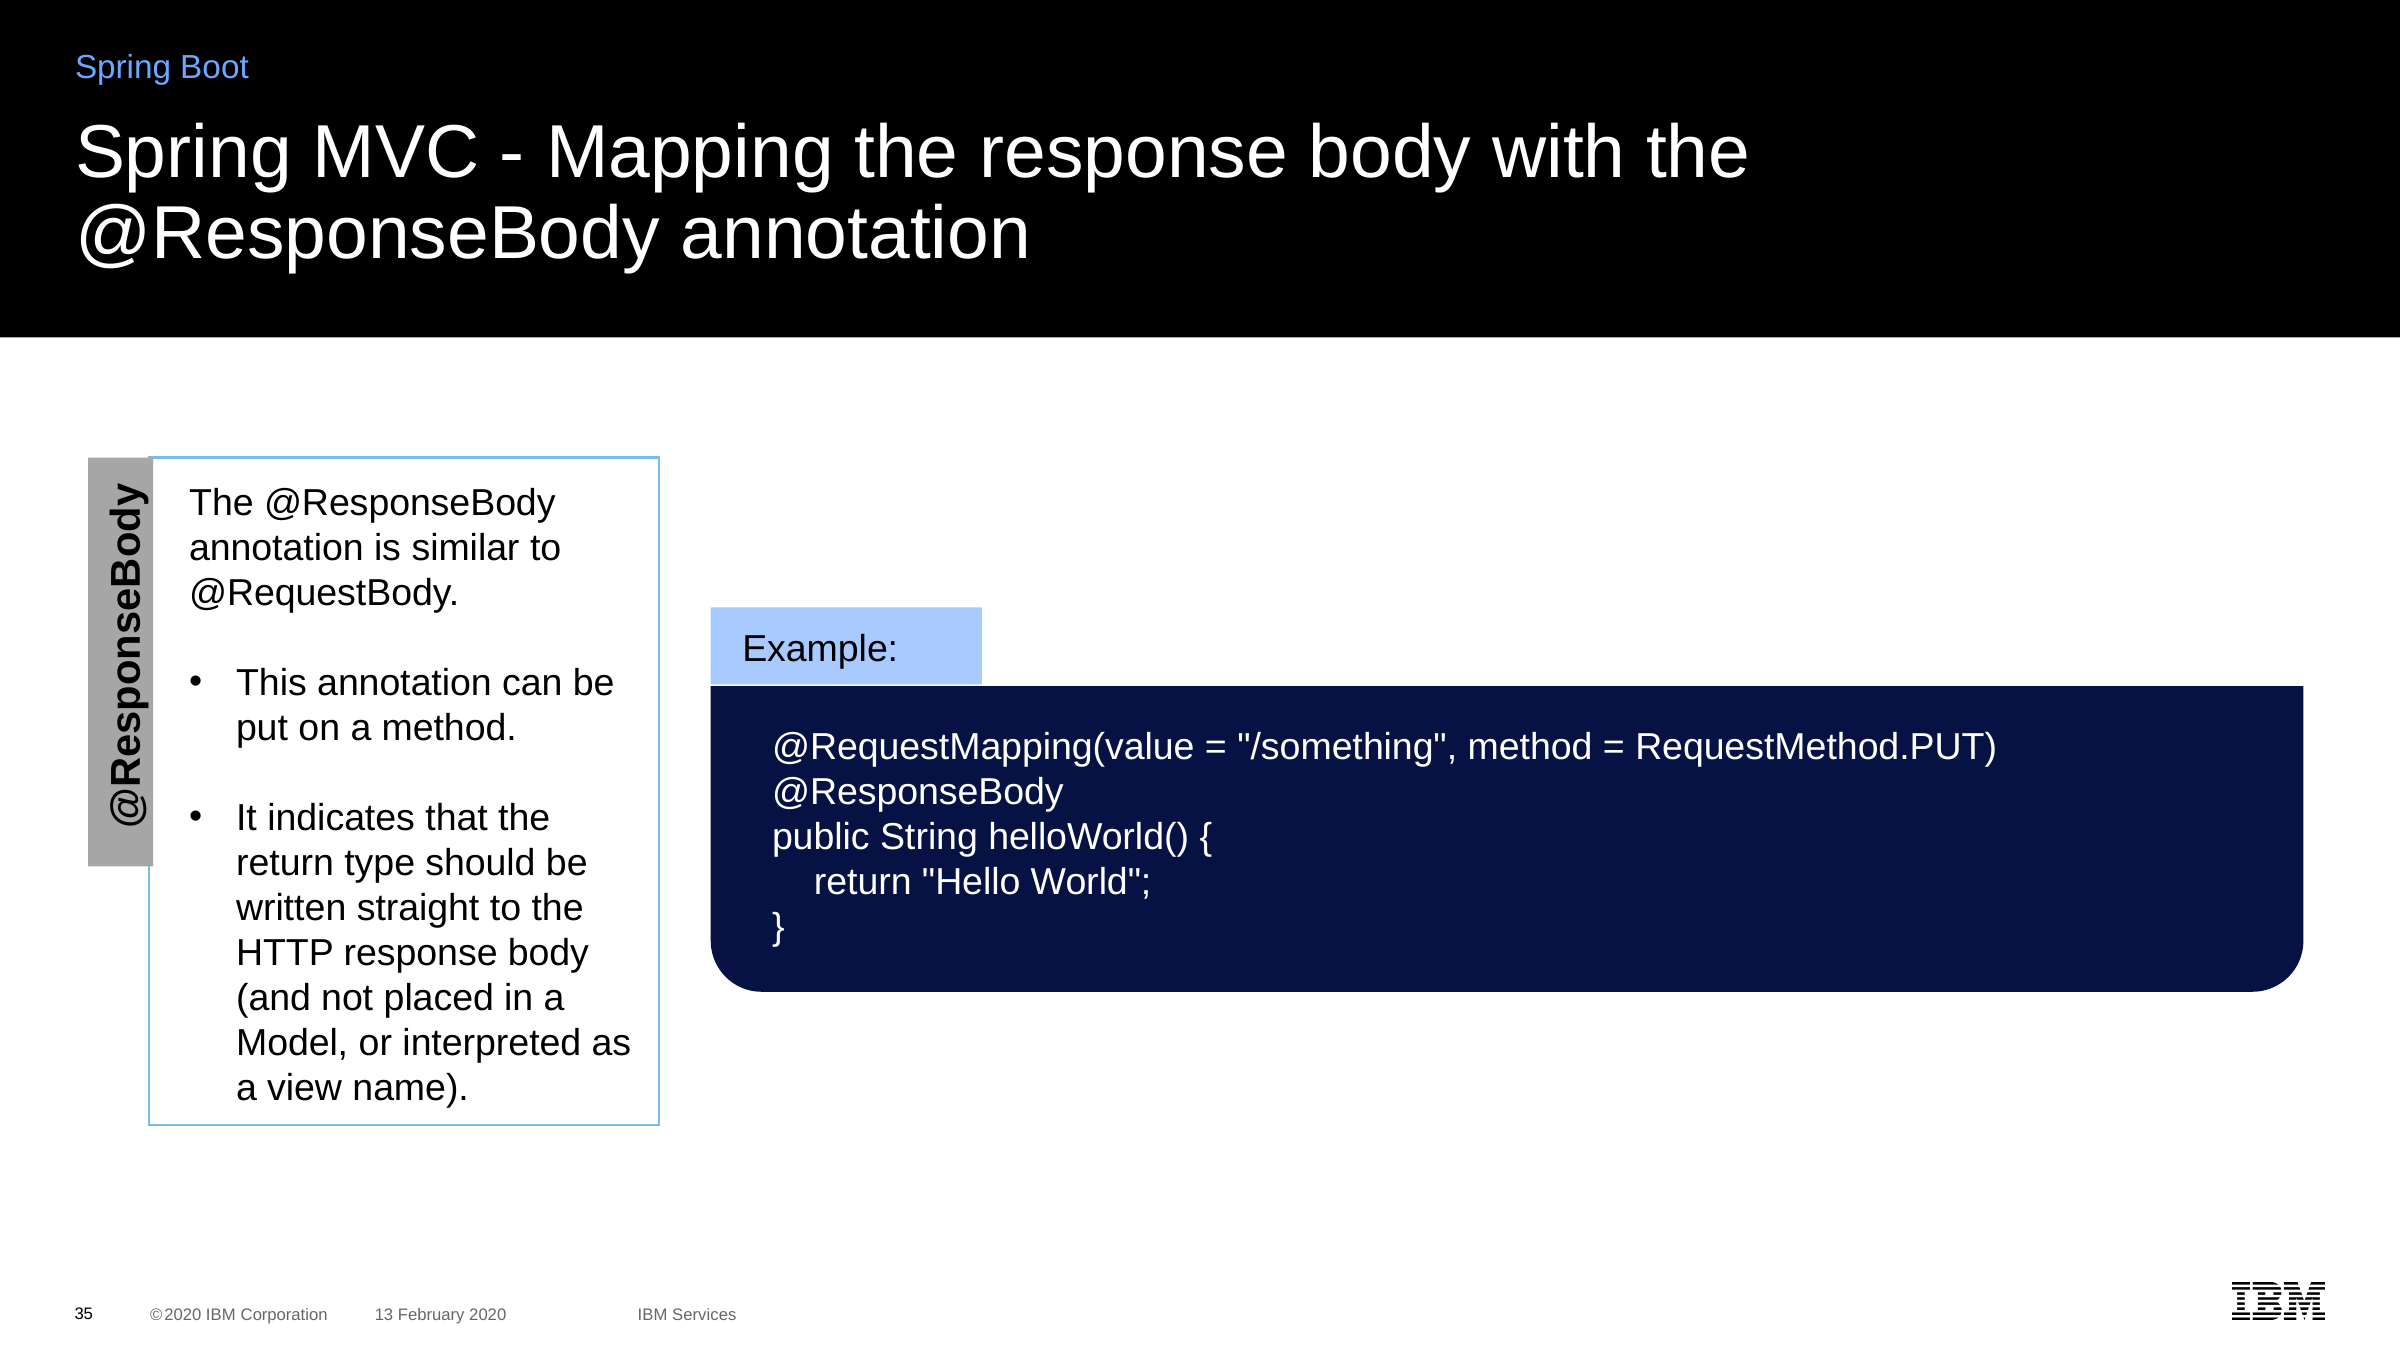

Spring Boot

# Spring MVC - Mapping the response body with the @ResponseBody annotation

The @ResponseBody annotation is similar to @RequestBody.

This annotation can be put on a method.

It indicates that the return type should be written straight to the HTTP response body (and not placed in a Model, or interpreted as a view name).

Example:
  @ResponseBody
z

@RequestMapping(value = "/something", method = RequestMethod.PUT)
@ResponseBody
public String helloWorld() {
    return "Hello World";
}